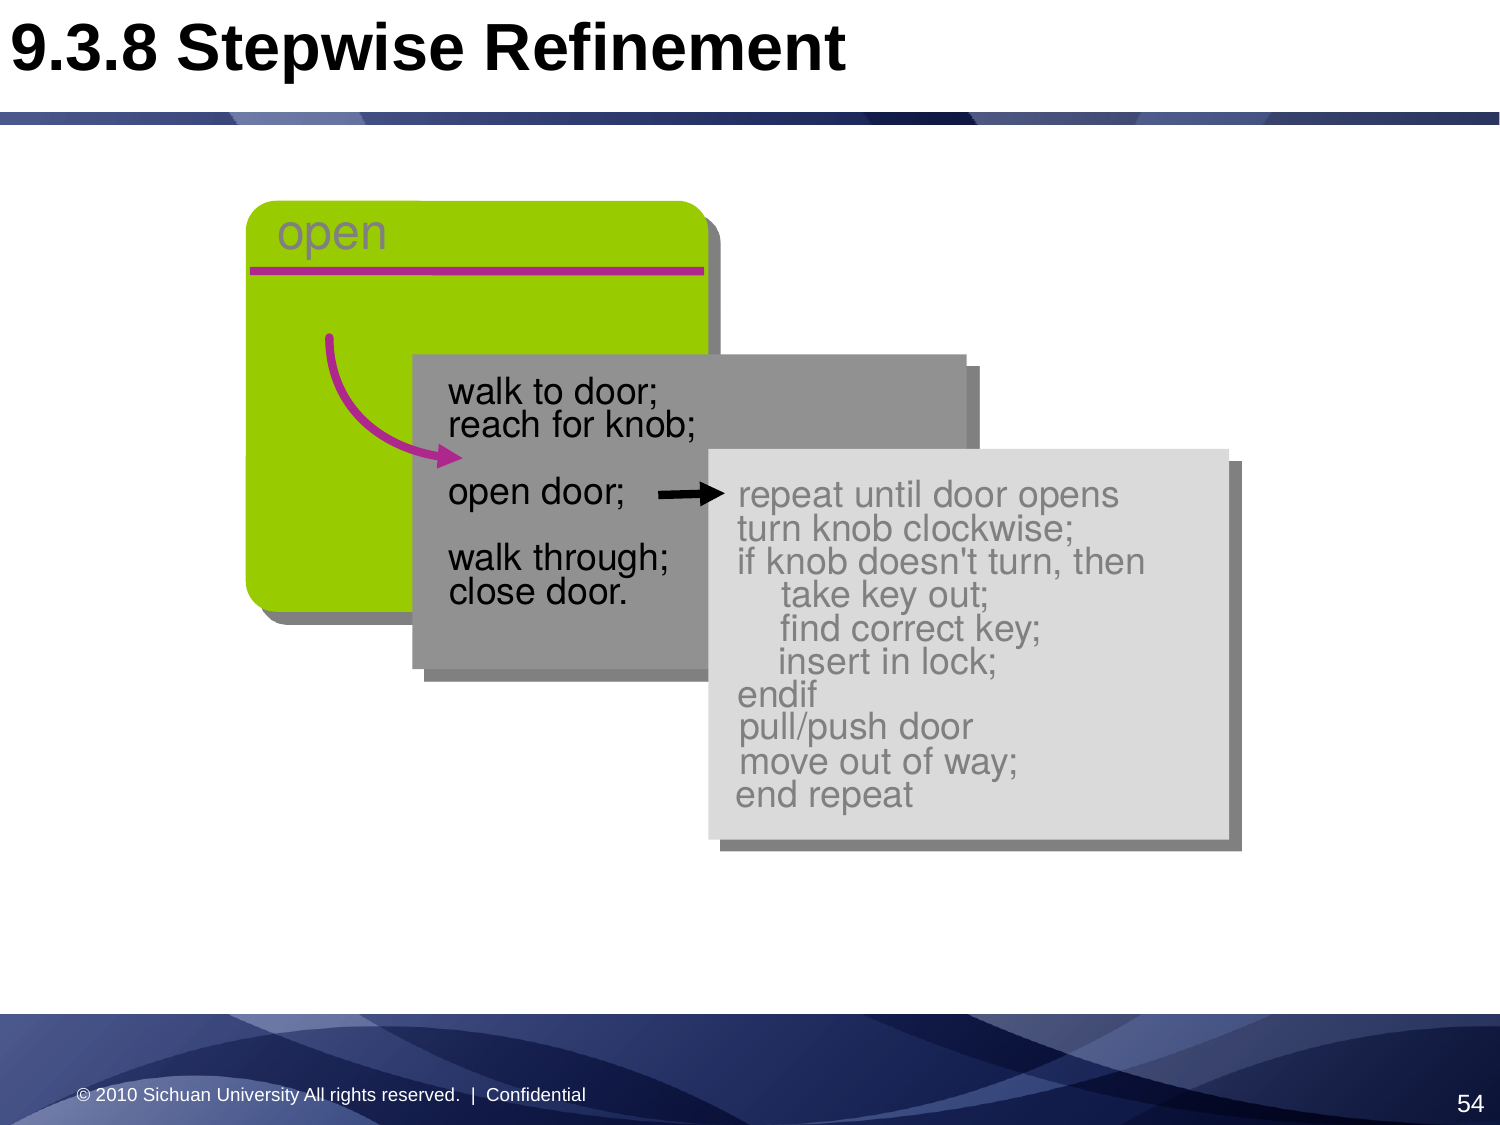

9.3.8 Stepwise Refinement
open

walk to door;

reach for knob;

open door;

repeat until door opens

turn knob clockwise;

walk through;

if knob doesn't turn, then

close door.
    take key out;

    find correct key;

    insert in lock;

endif

pull/push door
move out of way;

end repeat
© 2010 Sichuan University All rights reserved.  |  Confidential
54